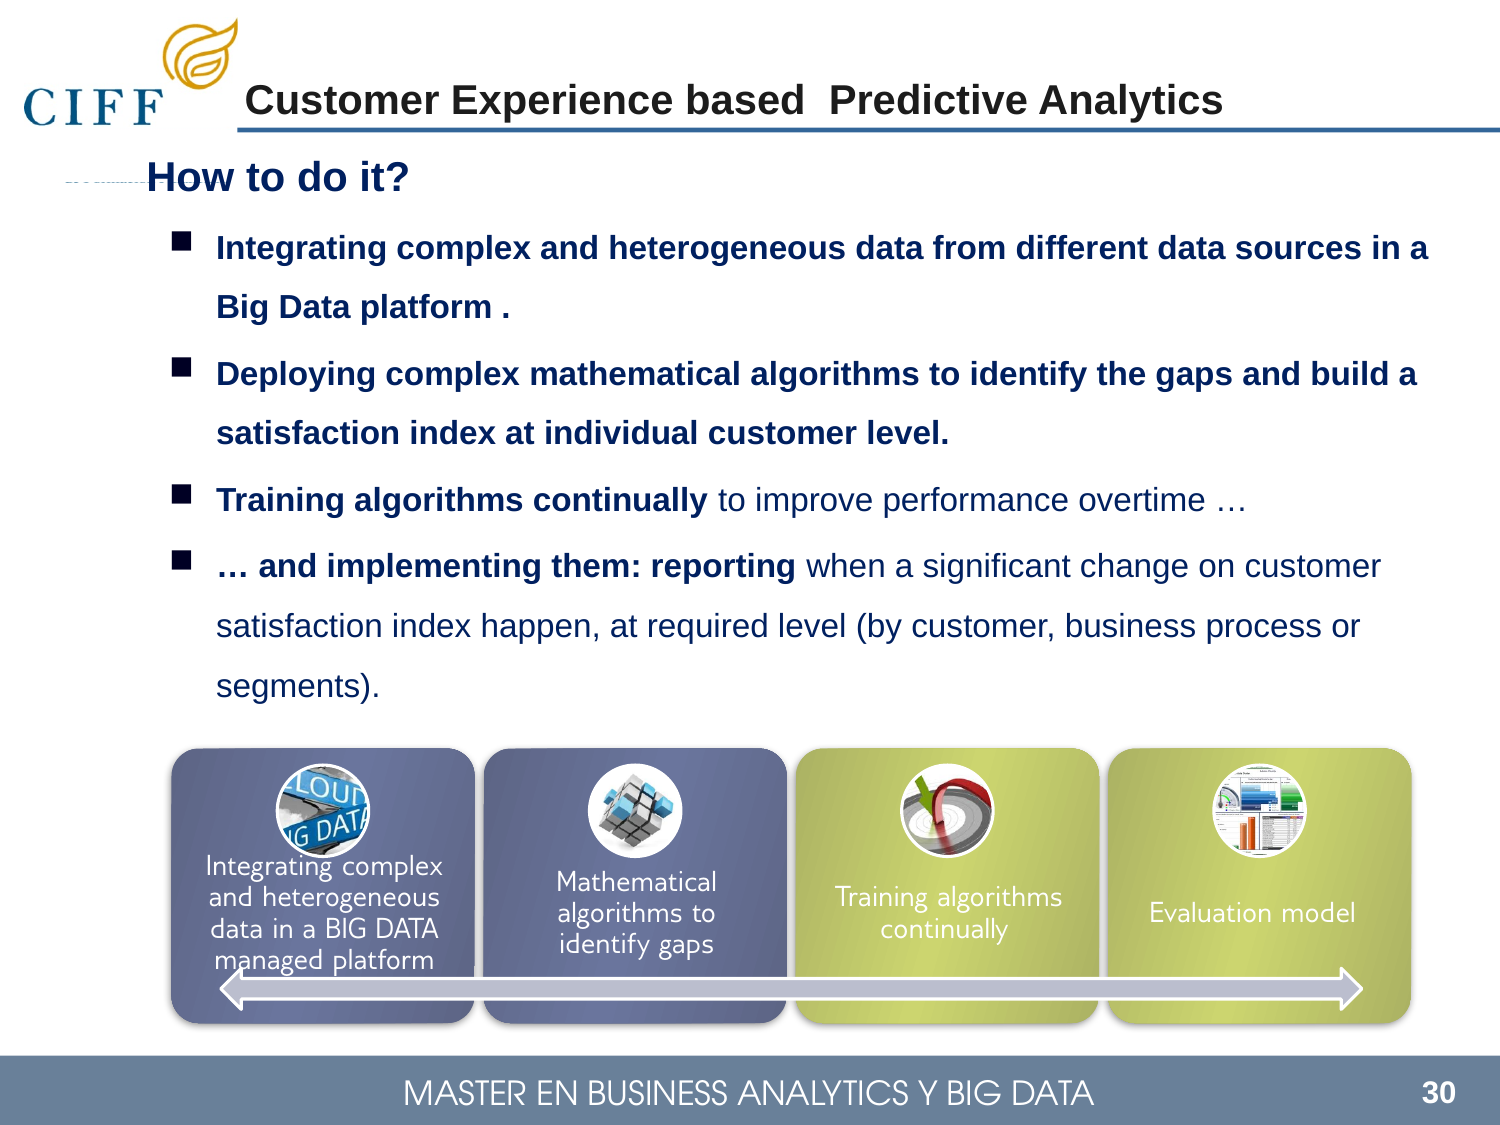

Customer Experience based  Predictive Analytics
How to do it?
Integrating complex and heterogeneous data from different data sources in a Big Data platform .
Deploying complex mathematical algorithms to identify the gaps and build a satisfaction index at individual customer level.
Training algorithms continually to improve performance overtime …
… and implementing them: reporting when a significant change on customer satisfaction index happen, at required level (by customer, business process or segments).

Integrating complex and heterogeneous data in a BIG DATA managed platform
Mathematical algorithms to identify gaps
Training algorithms continually
Evaluation model
30